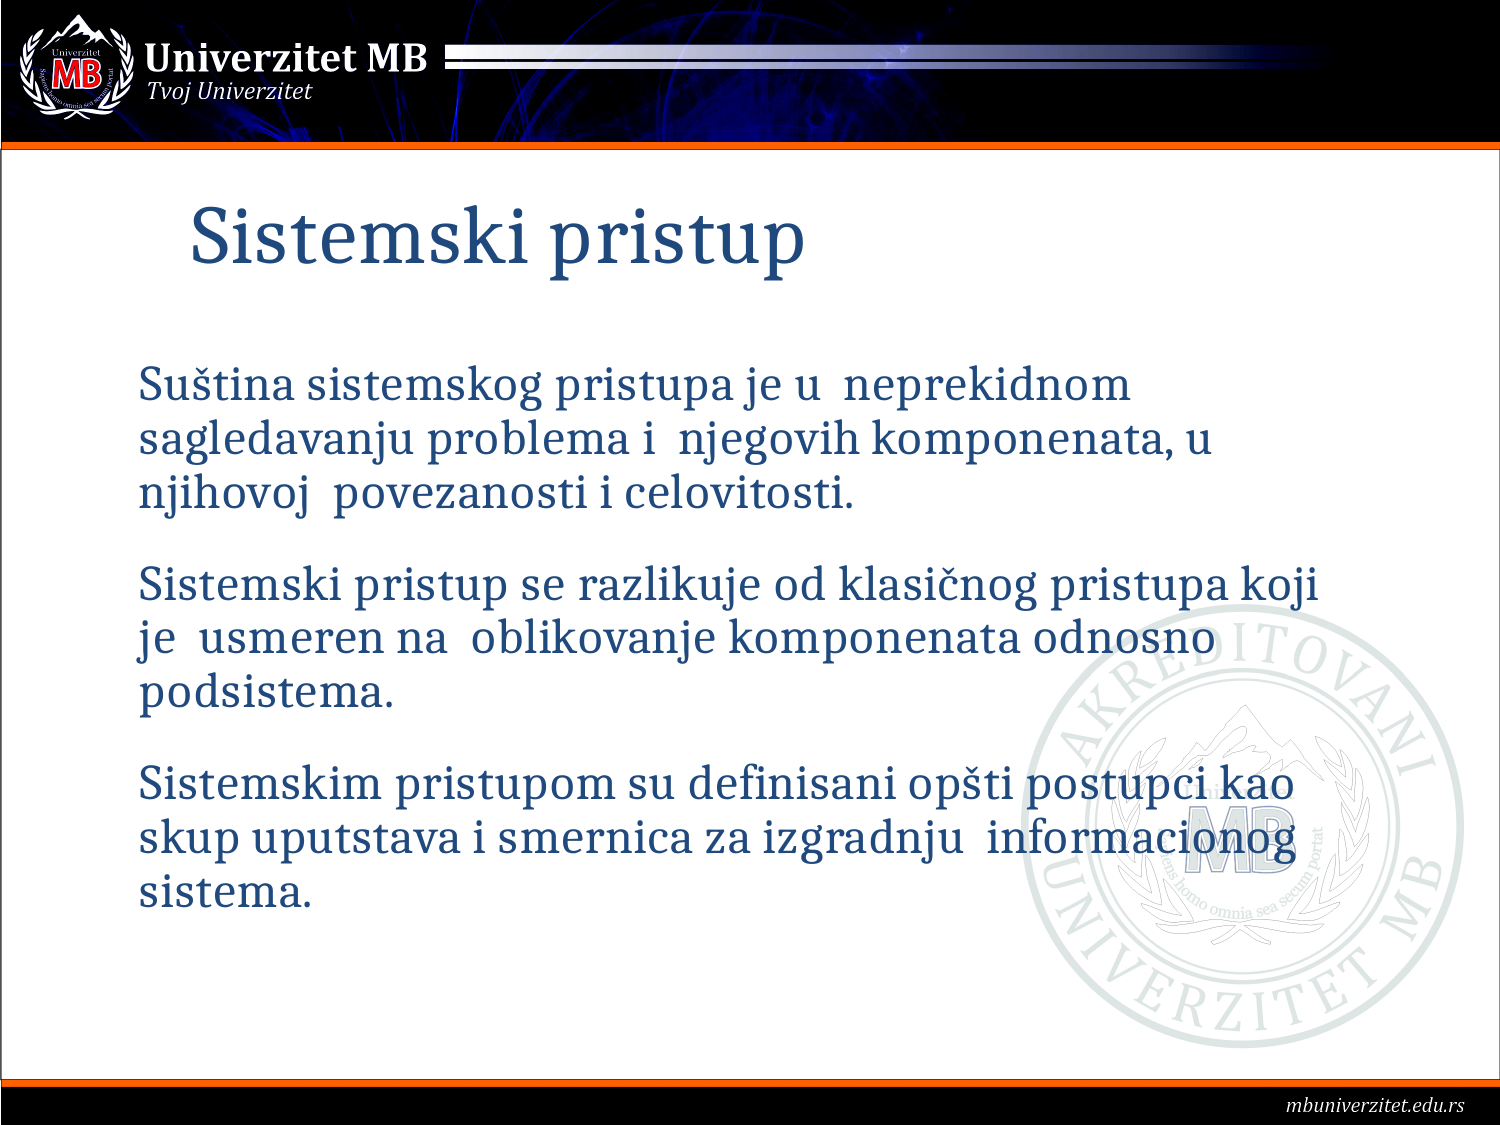

Sistemski pristup
Suština sistemskog pristupa je u  neprekidnom sagledavanju problema i  njegovih komponenata, u njihovoj  povezanosti i celovitosti.
Sistemski pristup se razlikuje od klasičnog pristupa koji je  usmeren na  oblikovanje komponenata odnosno podsistema.
Sistemskim pristupom su definisani opšti postupci kao skup uputstava i smernica za izgradnju  informacionog sistema.